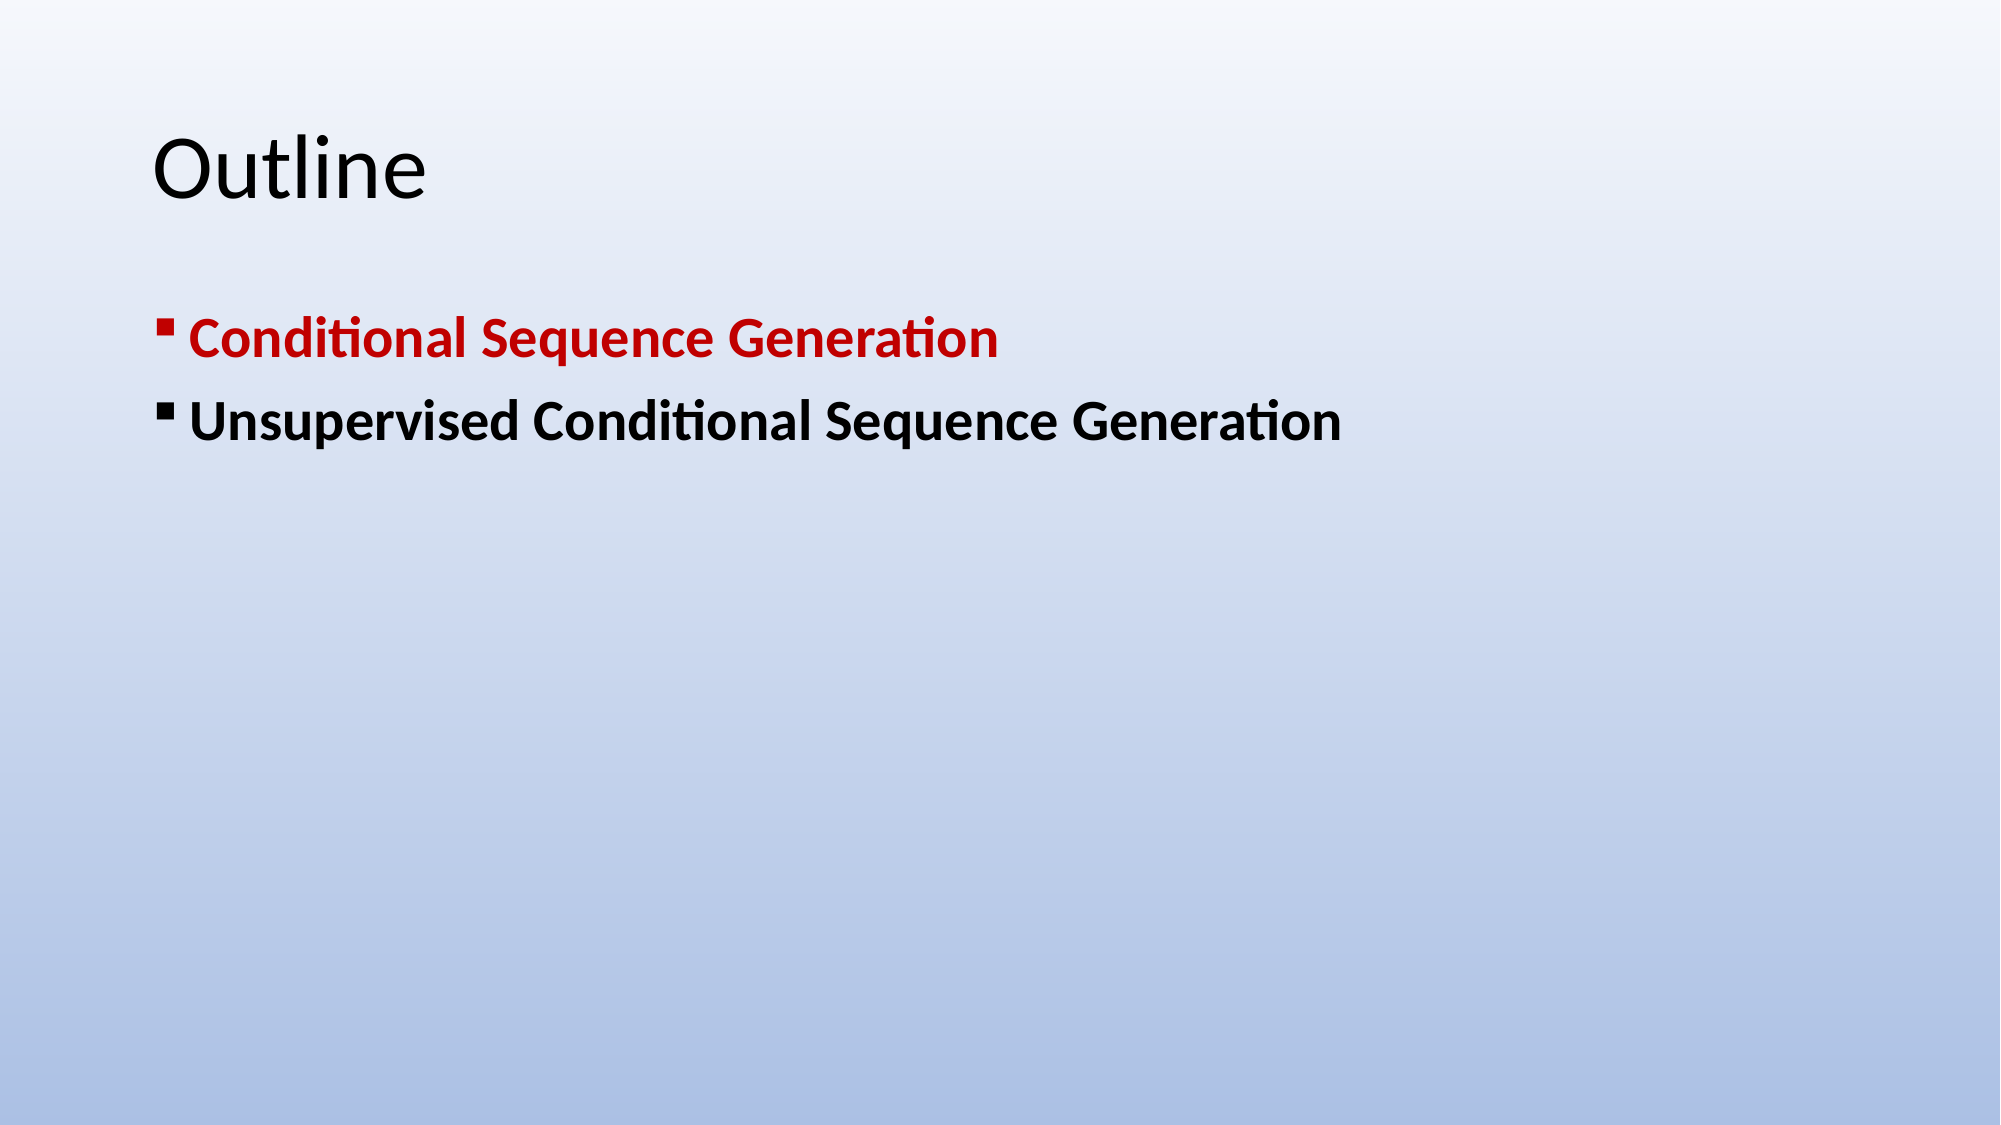

# Outline
Conditional Sequence Generation
Unsupervised Conditional Sequence Generation